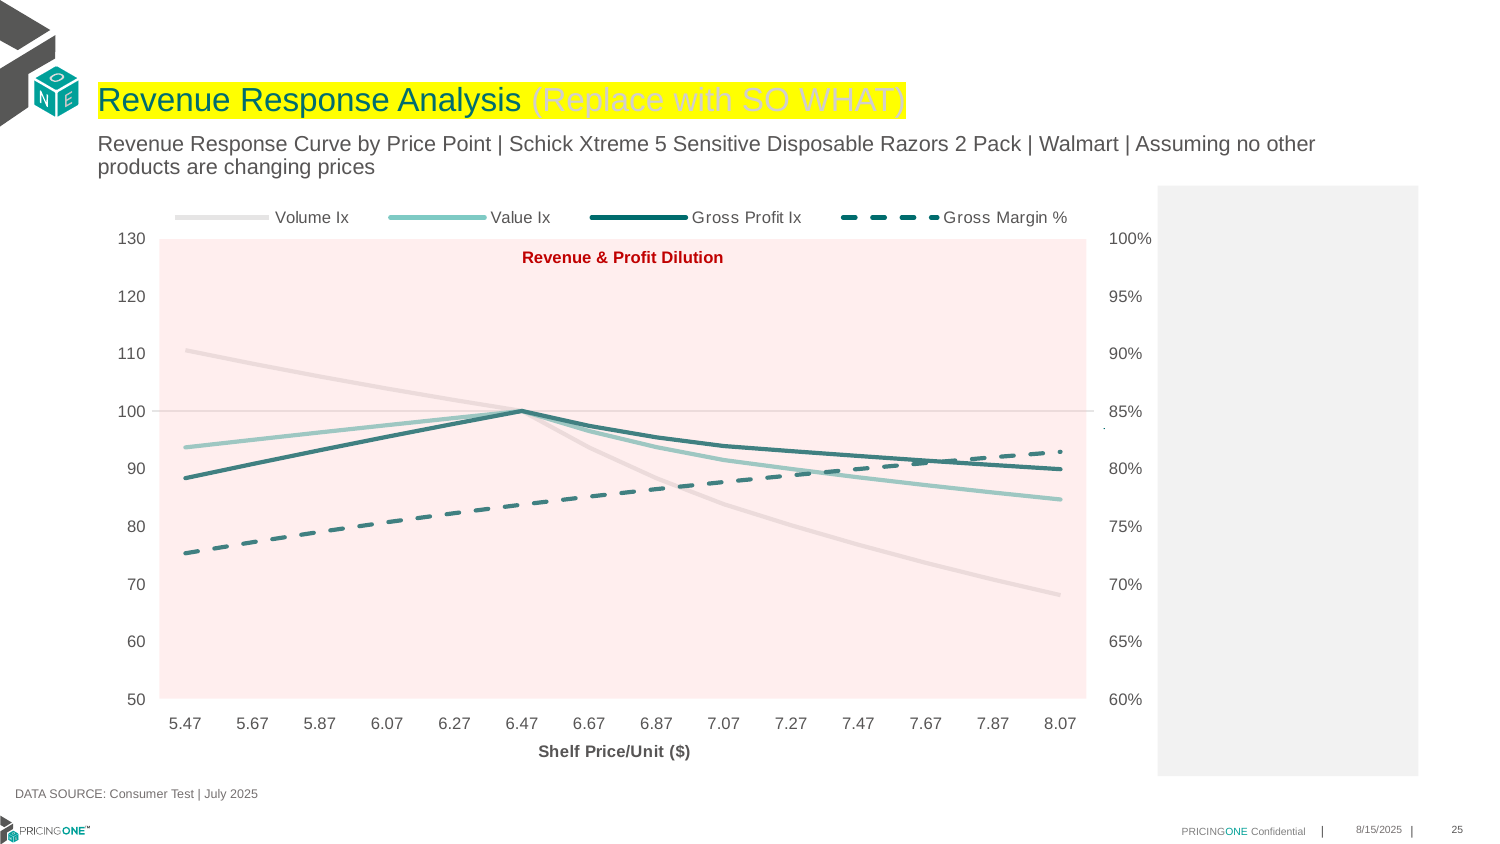

# Revenue Response Analysis (Replace with SO WHAT)

Revenue Response Curve by Price Point | Schick Xtreme 5 Sensitive Disposable Razors 2 Pack | Walmart | Assuming no other products are changing prices

### Chart:

| Category | Volume Ix | Value Ix | Gross Profit Ix | Gross Margin % |
|---|---|---|---|---|
| 5.47 | 110.55544383694607 | 93.67542683138959 | 88.32476147544077 | 0.7263440003075411 |
| 5.67 | 108.19990841168368 | 94.98657060408762 | 90.7942866750161 | 0.7359967692561287 |
| 5.87 | 105.97903446654445 | 96.27456377119027 | 93.19276449862038 | 0.7449917686000426 |
| 6.07 | 103.87961536686632 | 97.53948767099617 | 95.5242973367128 | 0.7533940167516061 |
| 6.27 | 101.89001794528313 | 98.78132106054514 | 97.79237327734556 | 0.7612602363129585 |
| 6.47 | 100.0 | 100.0 | 100.0 | 0.7686401362723725 |
| 6.67 | 93.63730888899107 | 96.49831098814599 | 97.40305971744858 | 0.7755774635205772 |
| 6.87 | 88.3118092925764 | 93.7087196721912 | 95.4149666334256 | 0.7821108706961062 |
| 7.07 | 83.79325756812545 | 91.47471745827534 | 93.9028346005156 | 0.7882746367301626 |
| 7.27 | 80.1360808987515 | 89.92778209758578 | 93.02720374772477 | 0.7940992684569808 |
| 7.47 | 76.75120924145857 | 88.47211878800061 | 92.18447687886919 | 0.7996120055799532 |
| 7.67 | 73.61537201725514 | 87.10499193984921 | 91.37862160977585 | 0.8048372466339309 |
| 7.87 | 70.70666962073543 | 85.82251282904542 | 90.61161904769838 | 0.8097969099977445 |
| 8.07 | 68.0047132304231 | 84.62001972886387 | 89.88392426072541 | 0.8145107412245662 |
Revenue & Profit Dilution

DATA SOURCE: Consumer Test | July 2025

8/15/2025
25